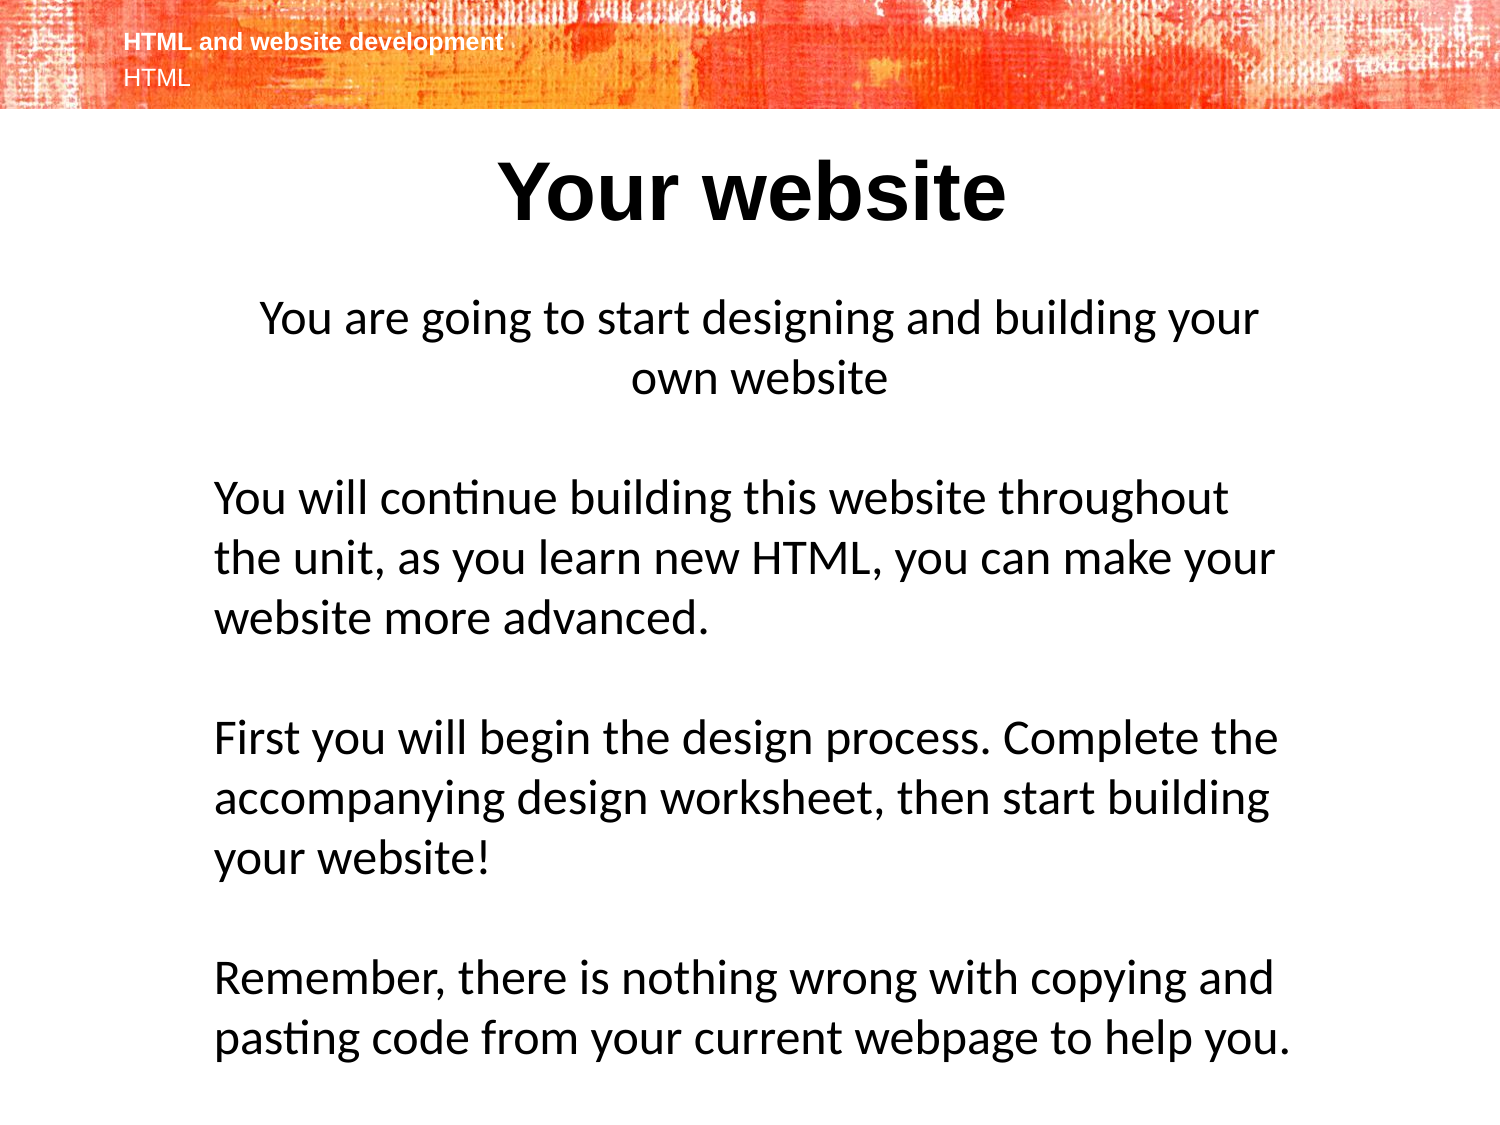

Your website
You are going to start designing and building your own website

You will continue building this website throughout the unit, as you learn new HTML, you can make your website more advanced.

First you will begin the design process. Complete the accompanying design worksheet, then start building your website!

Remember, there is nothing wrong with copying and pasting code from your current webpage to help you.